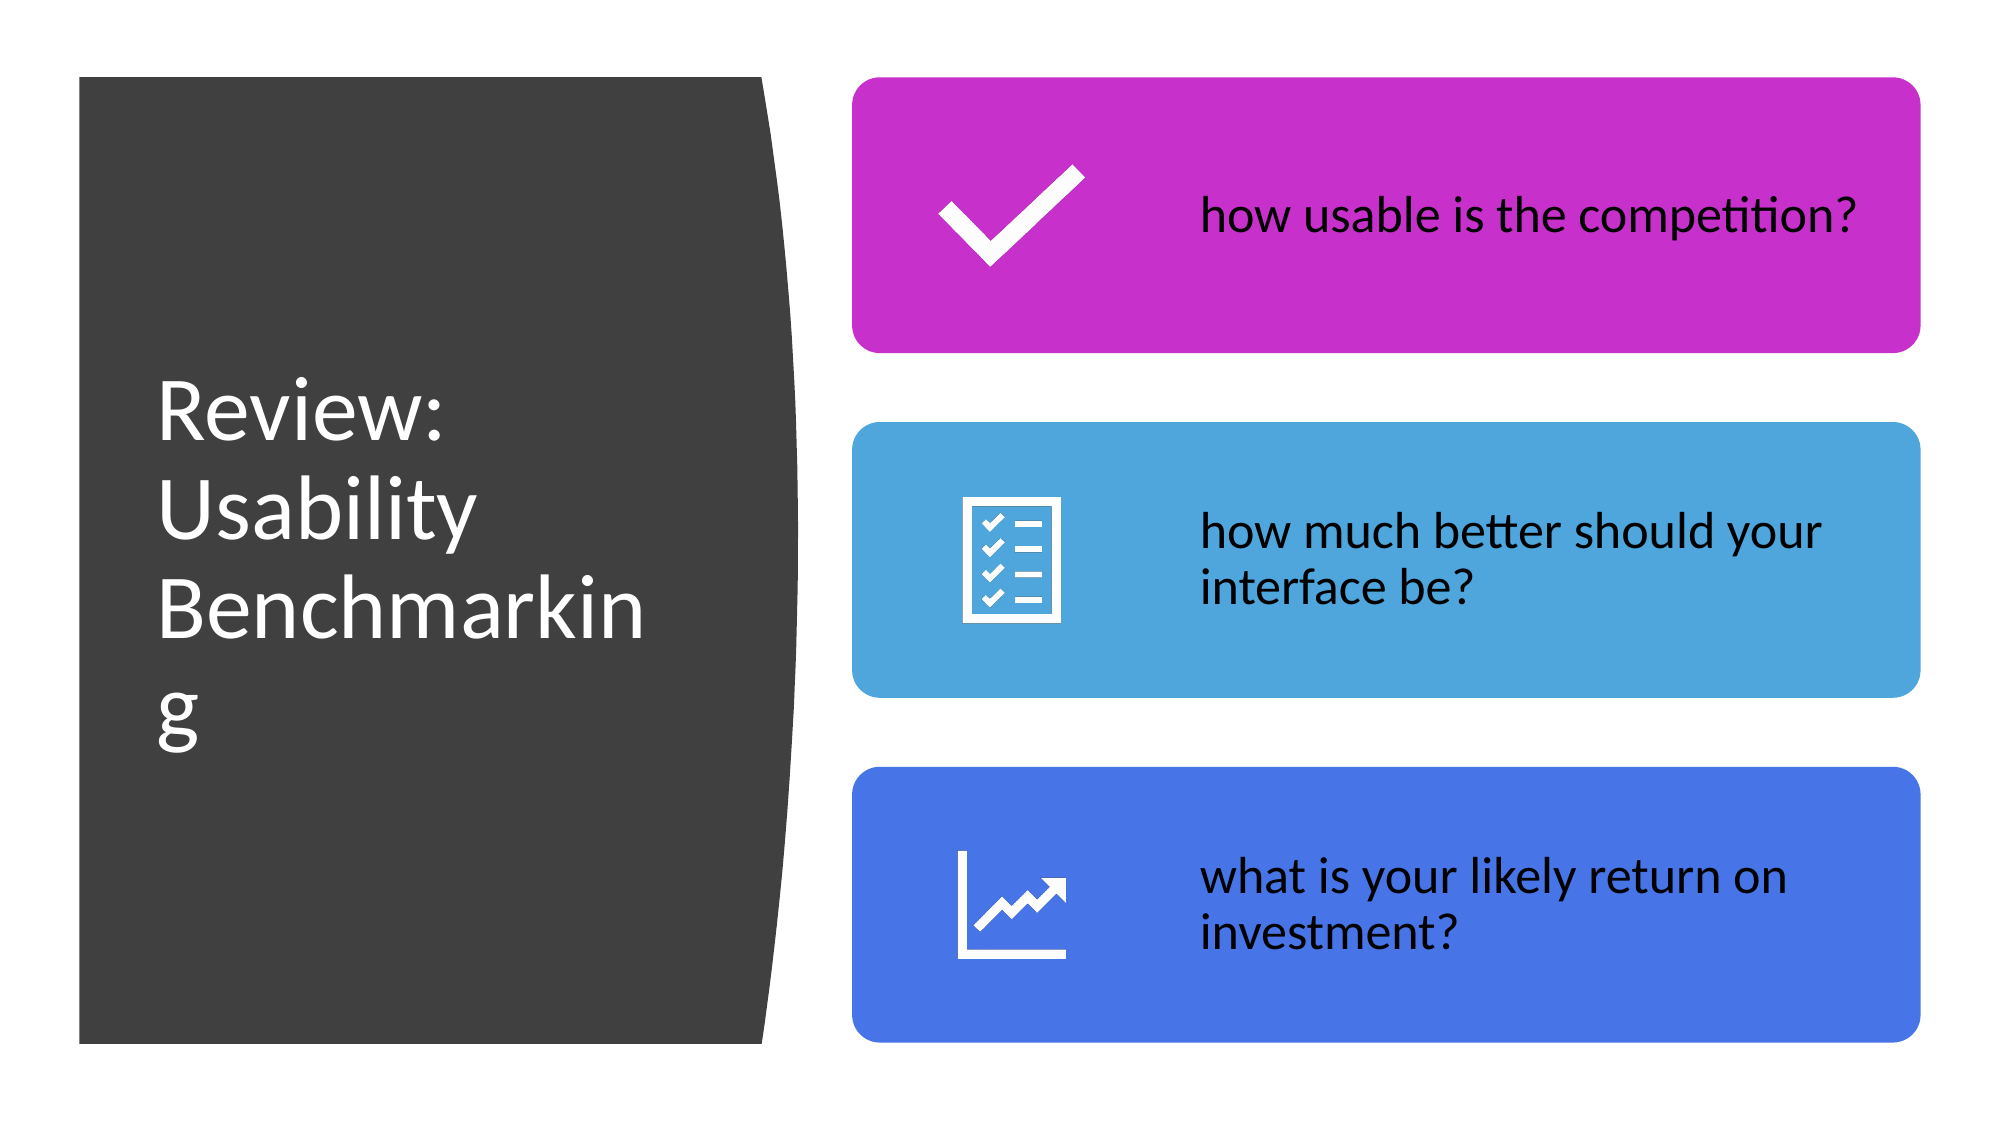

how usable is the competition?
how much better should your interface be?
what is your likely return on investment?

# Review: Usability Benchmarking